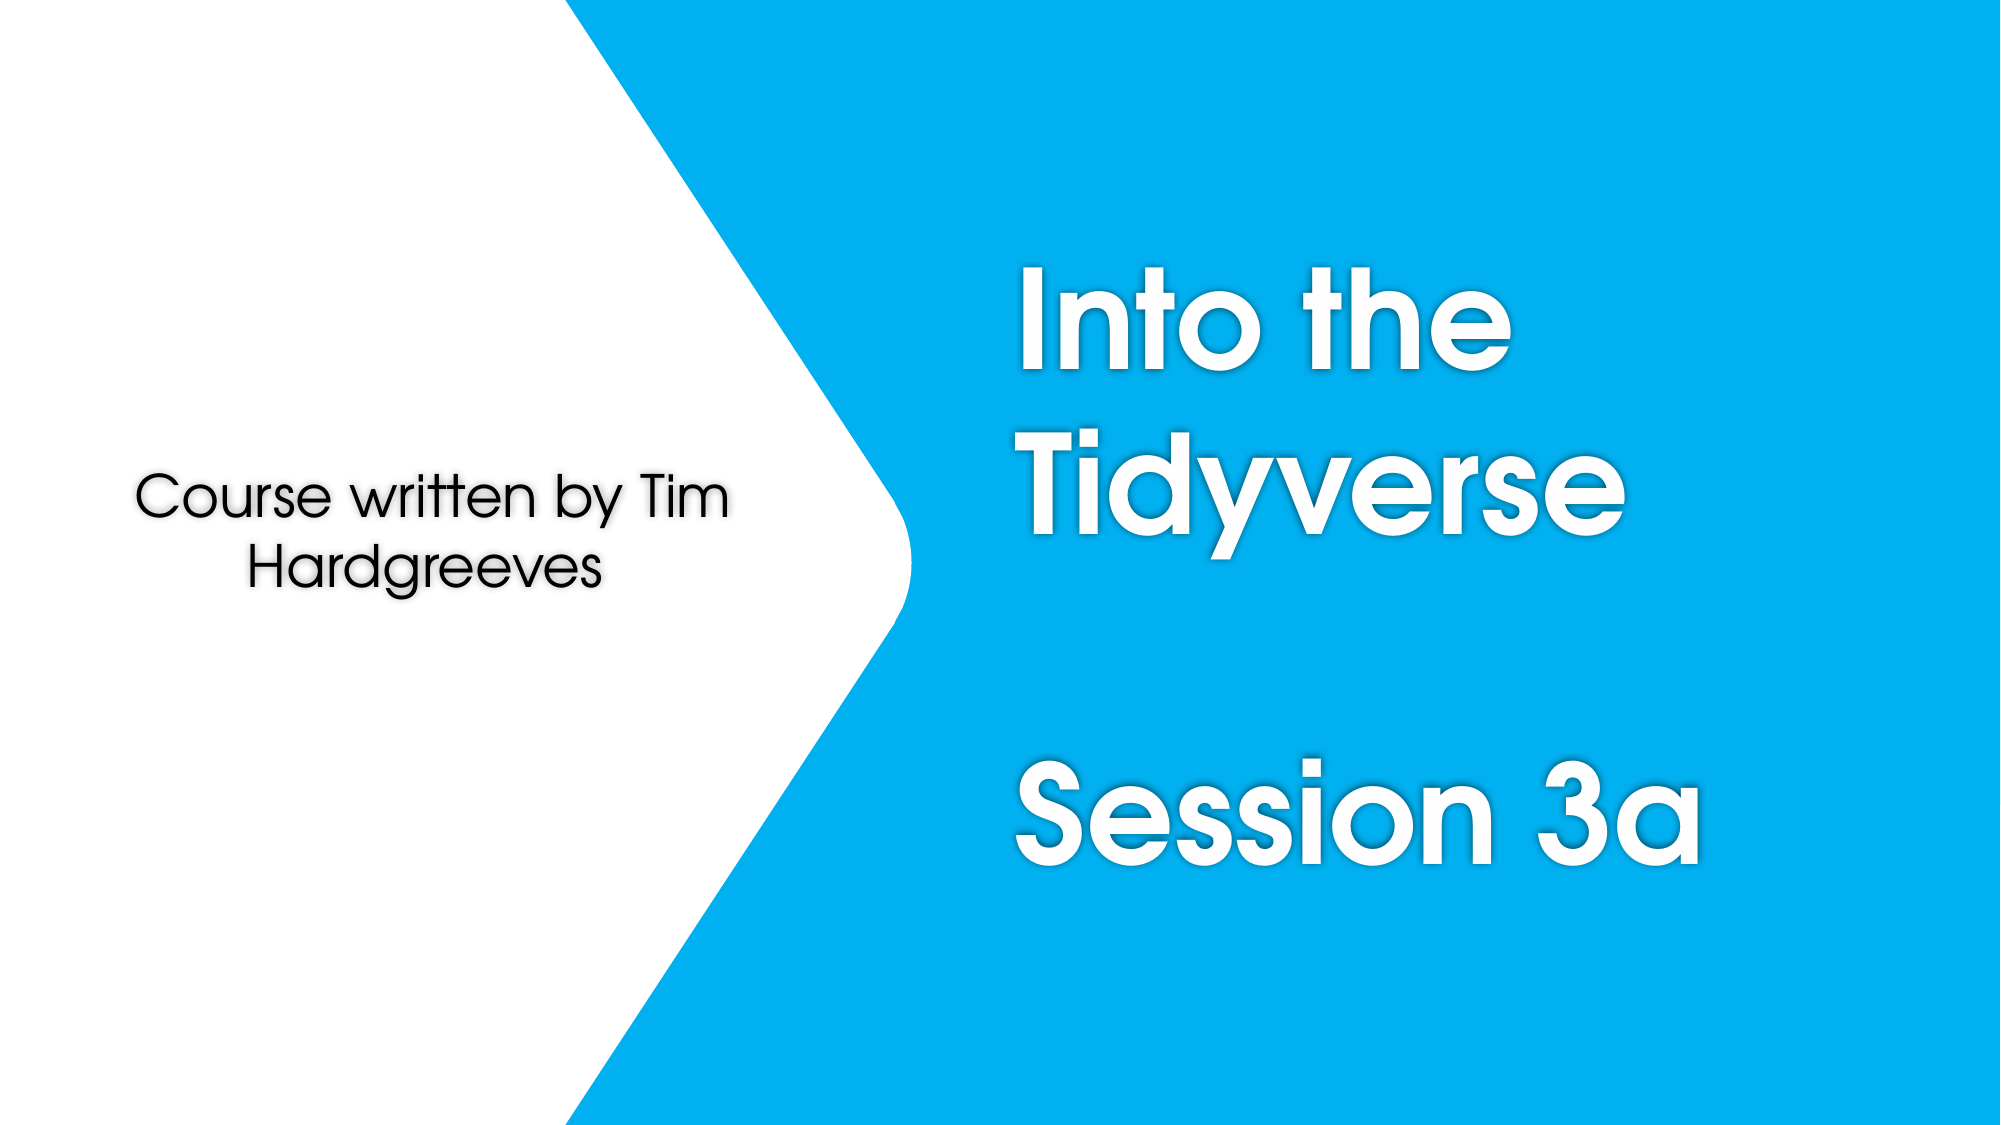

# Into the Tidyverse Session 3a
Course written by Tim Hardgreeves